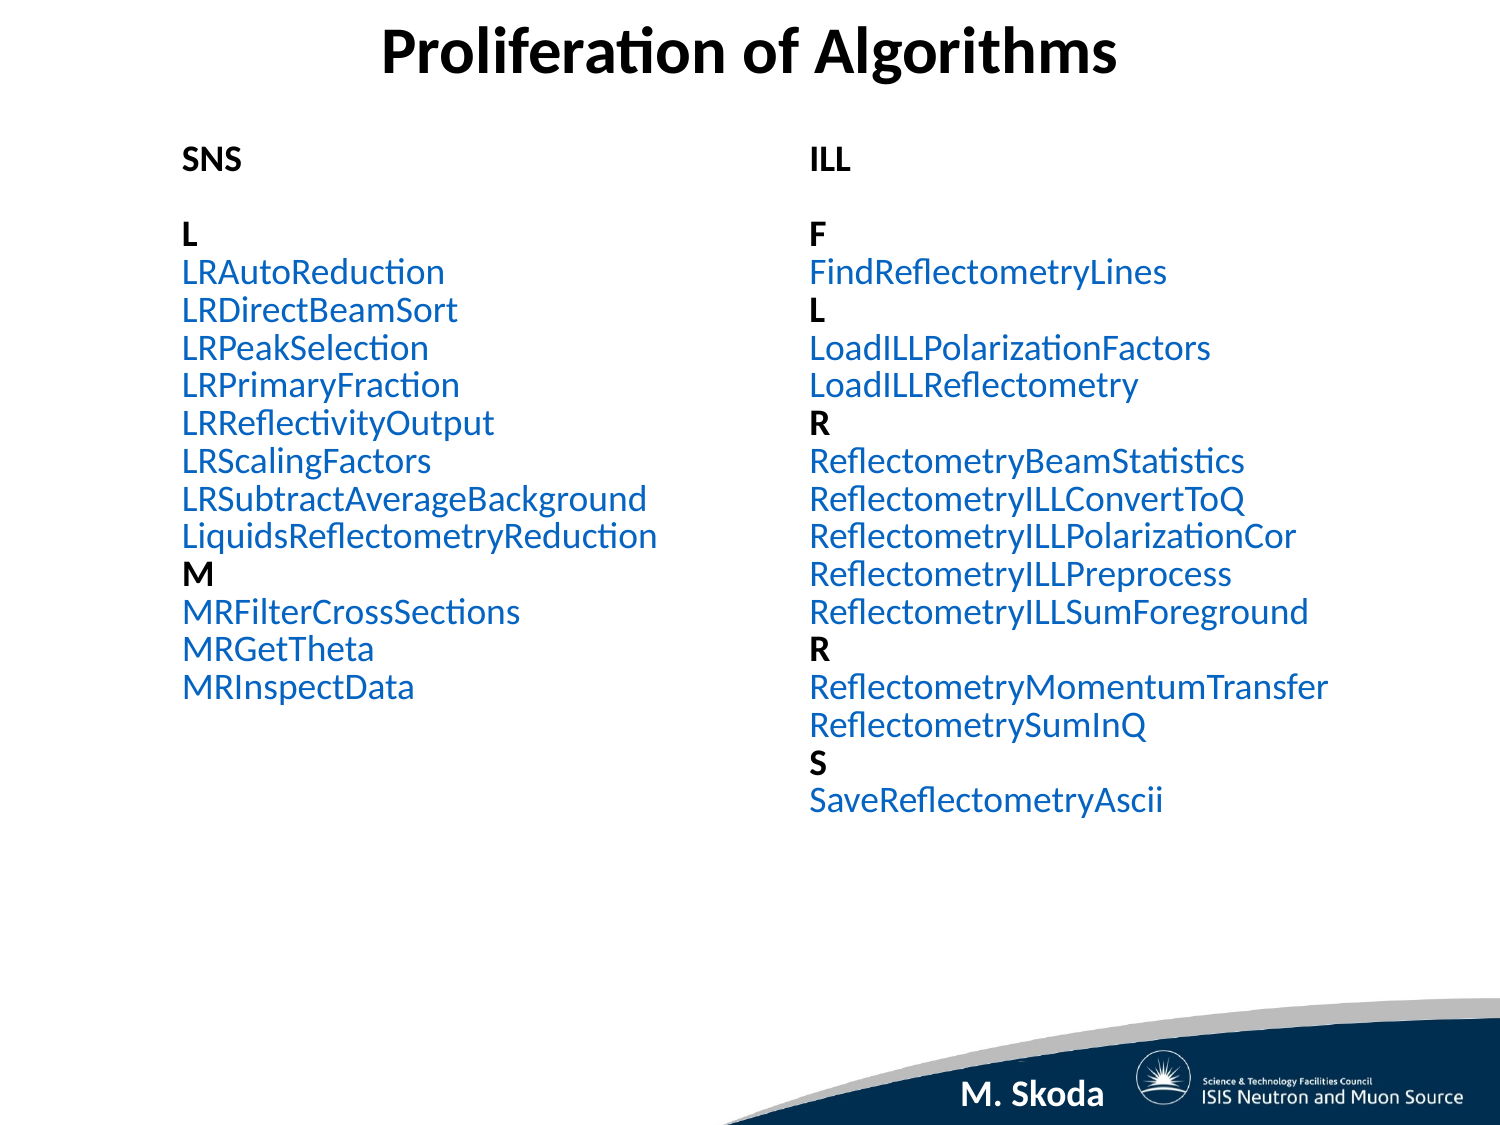

Proliferation of Algorithms
| SNS L LRAutoReduction LRDirectBeamSort LRPeakSelection LRPrimaryFraction LRReflectivityOutput LRScalingFactors LRSubtractAverageBackground LiquidsReflectometryReduction M MRFilterCrossSections MRGetTheta MRInspectData | ILL F FindReflectometryLines L LoadILLPolarizationFactors LoadILLReflectometry R ReflectometryBeamStatistics ReflectometryILLConvertToQ ReflectometryILLPolarizationCor ReflectometryILLPreprocess ReflectometryILLSumForeground R ReflectometryMomentumTransfer ReflectometrySumInQ S SaveReflectometryAscii |
| --- | --- |